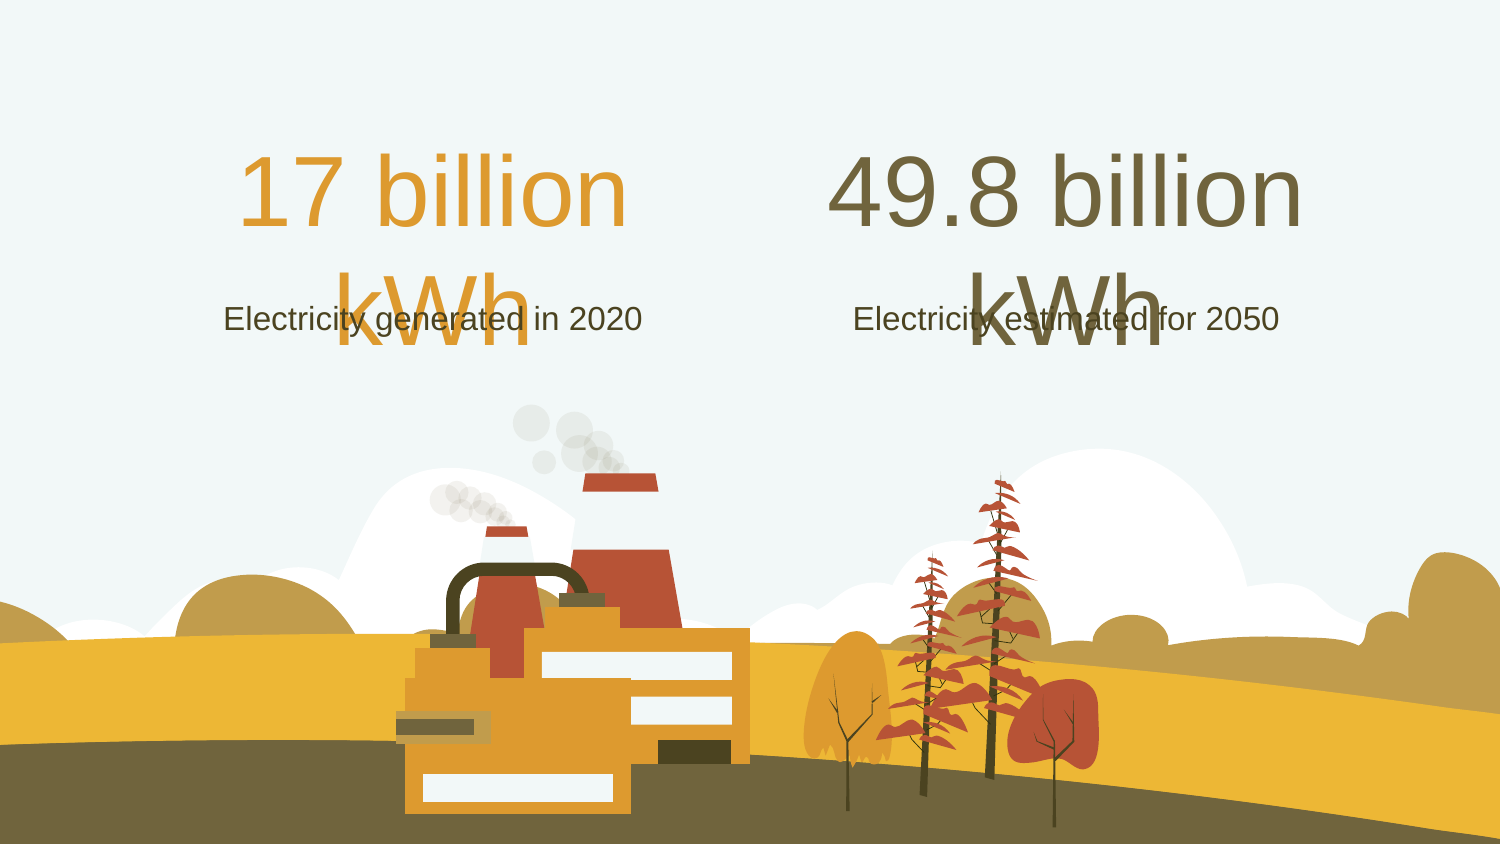

# 17 billion kWh
49.8 billion kWh
Electricity estimated for 2050
Electricity generated in 2020